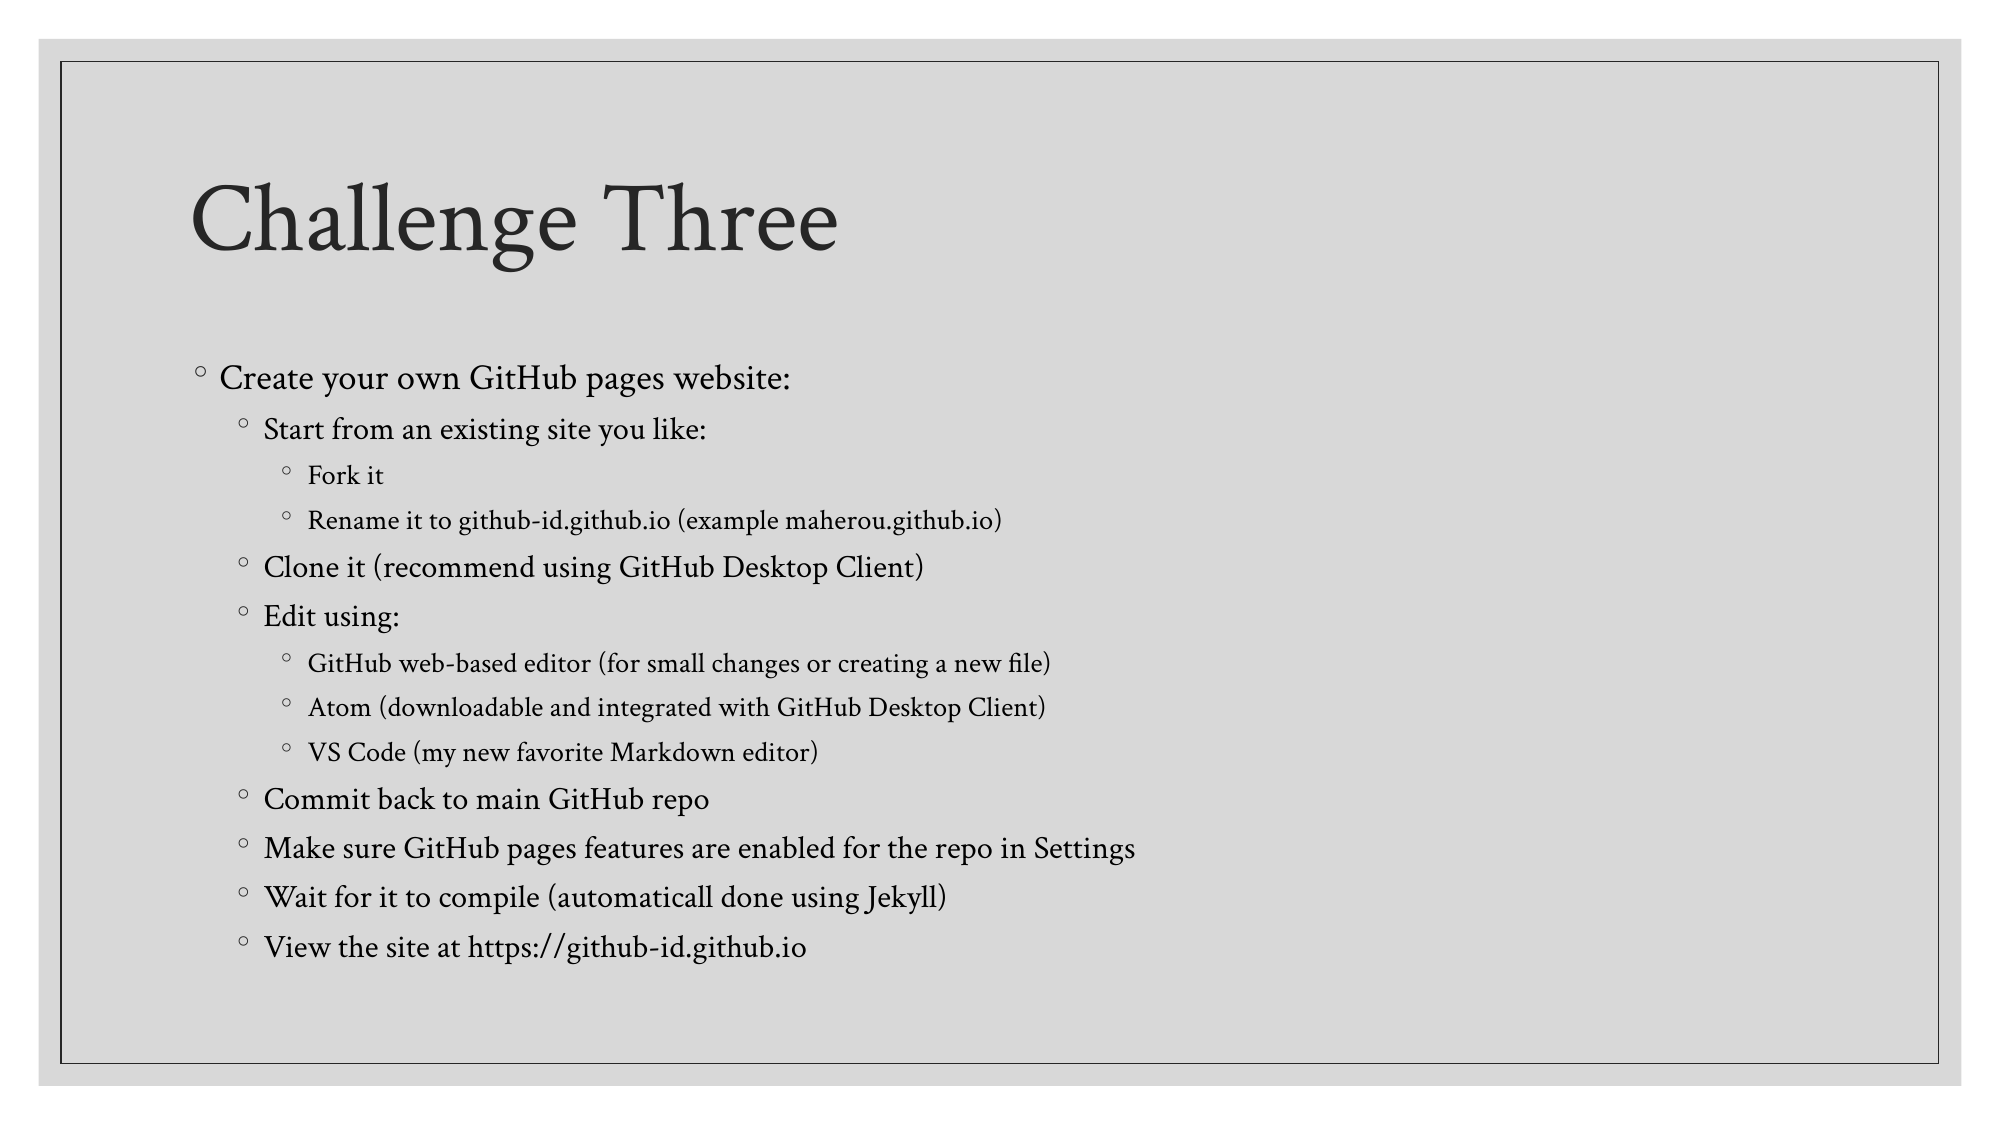

# Challenge Three
Create your own GitHub pages website:
Start from an existing site you like:
Fork it
Rename it to github-id.github.io (example maherou.github.io)
Clone it (recommend using GitHub Desktop Client)
Edit using:
GitHub web-based editor (for small changes or creating a new file)
Atom (downloadable and integrated with GitHub Desktop Client)
VS Code (my new favorite Markdown editor)
Commit back to main GitHub repo
Make sure GitHub pages features are enabled for the repo in Settings
Wait for it to compile (automaticall done using Jekyll)
View the site at https://github-id.github.io